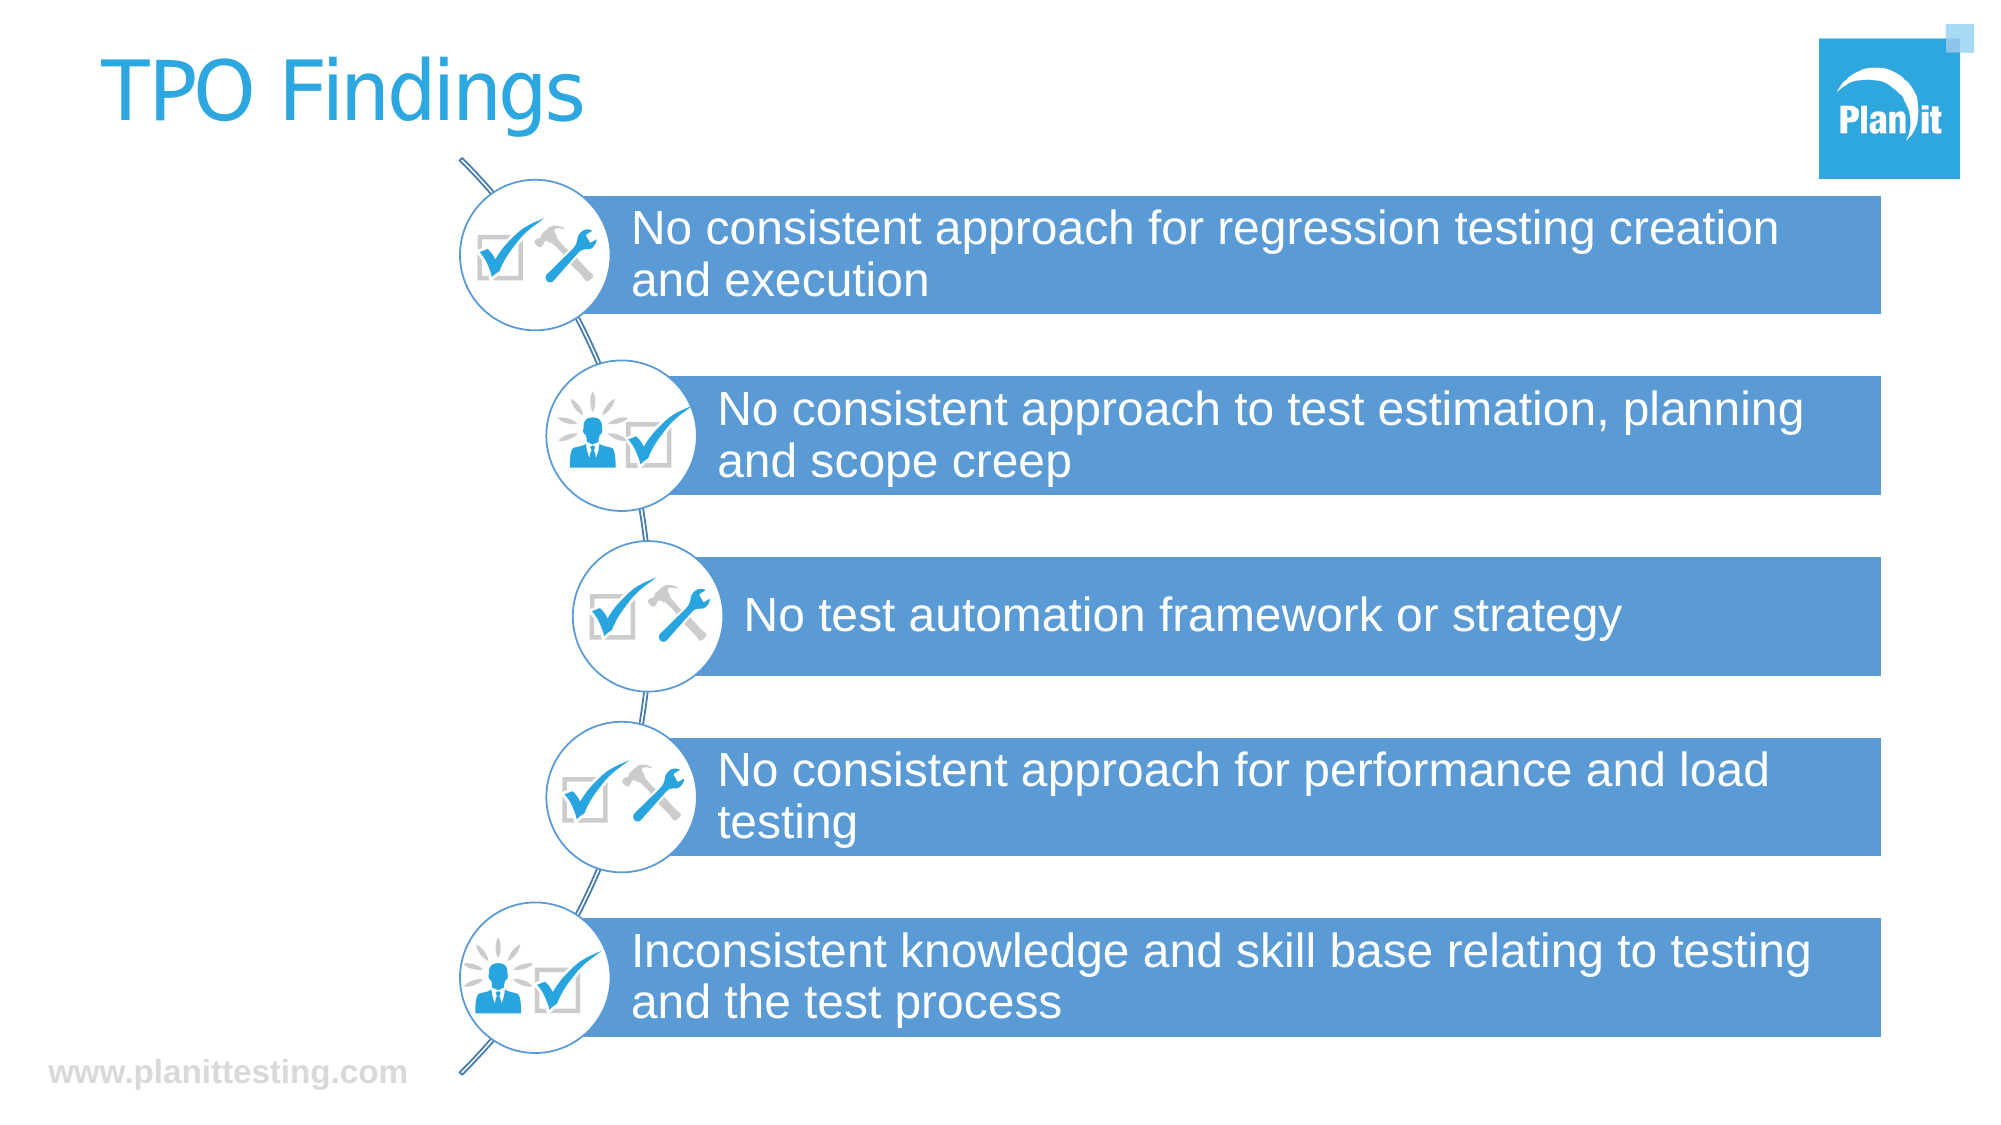

# TPO Findings
No consistent approach for regression testing creation and execution
No consistent approach to test estimation, planning and scope creep
No test automation framework or strategy
No consistent approach for performance and load testing
Inconsistent knowledge and skill base relating to testing and the test process